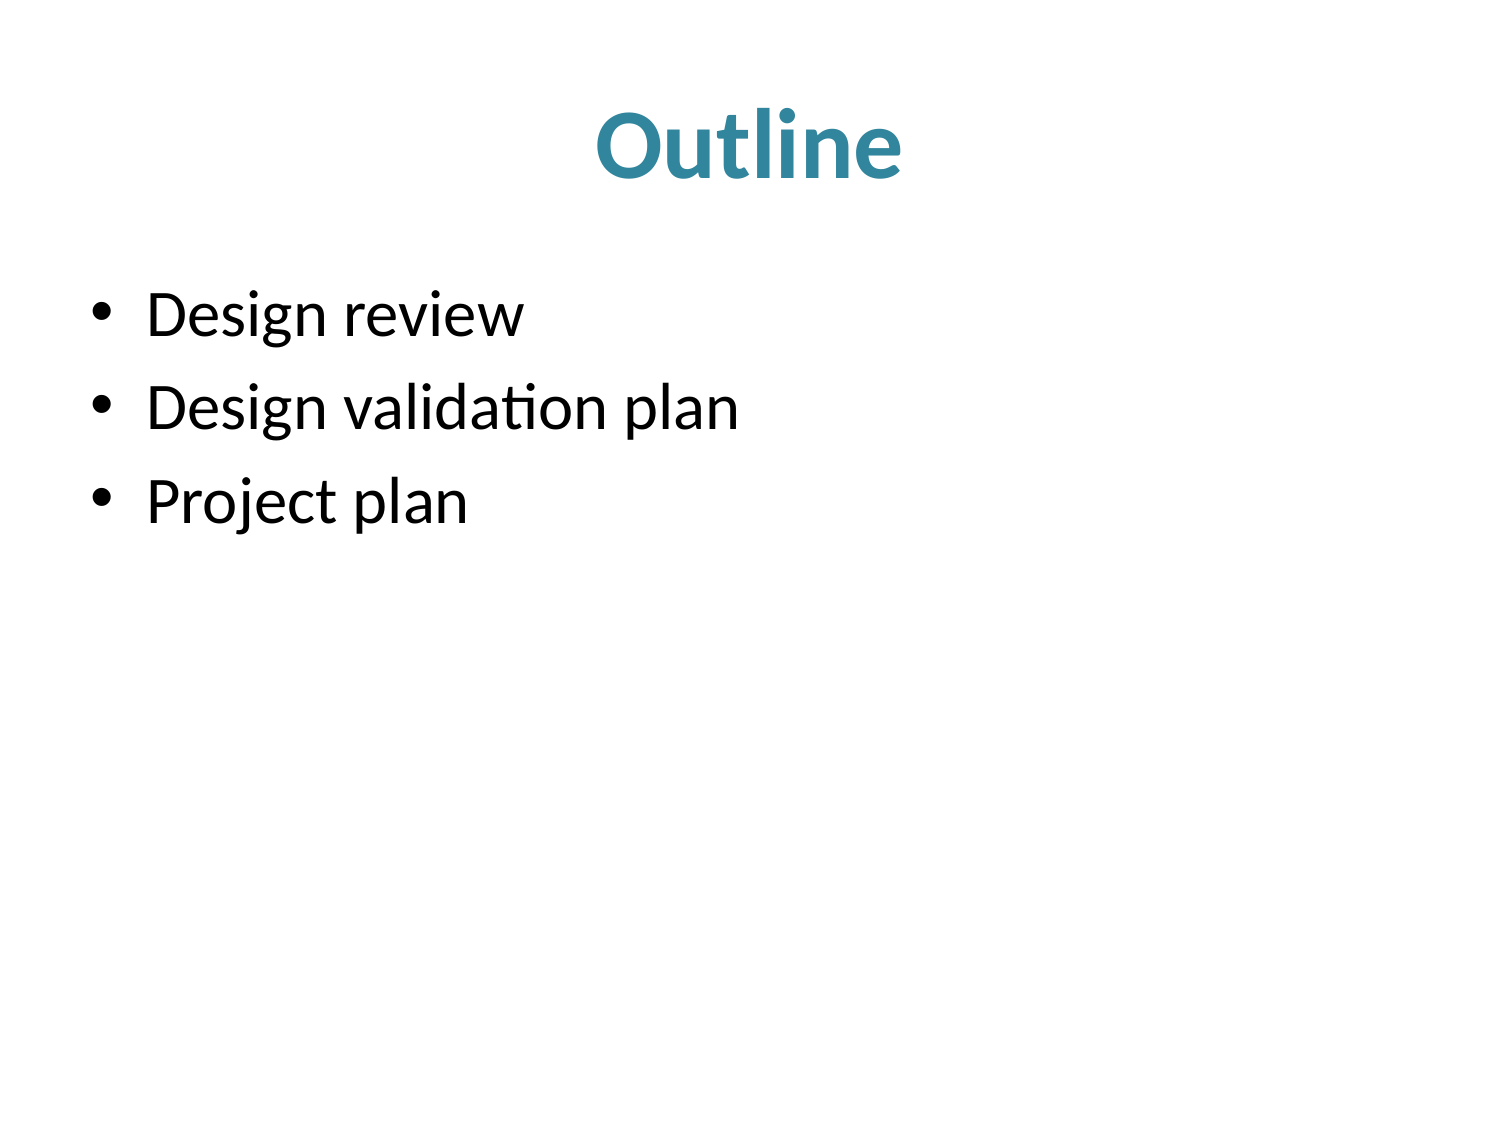

# Outline
Design review
Design validation plan
Project plan